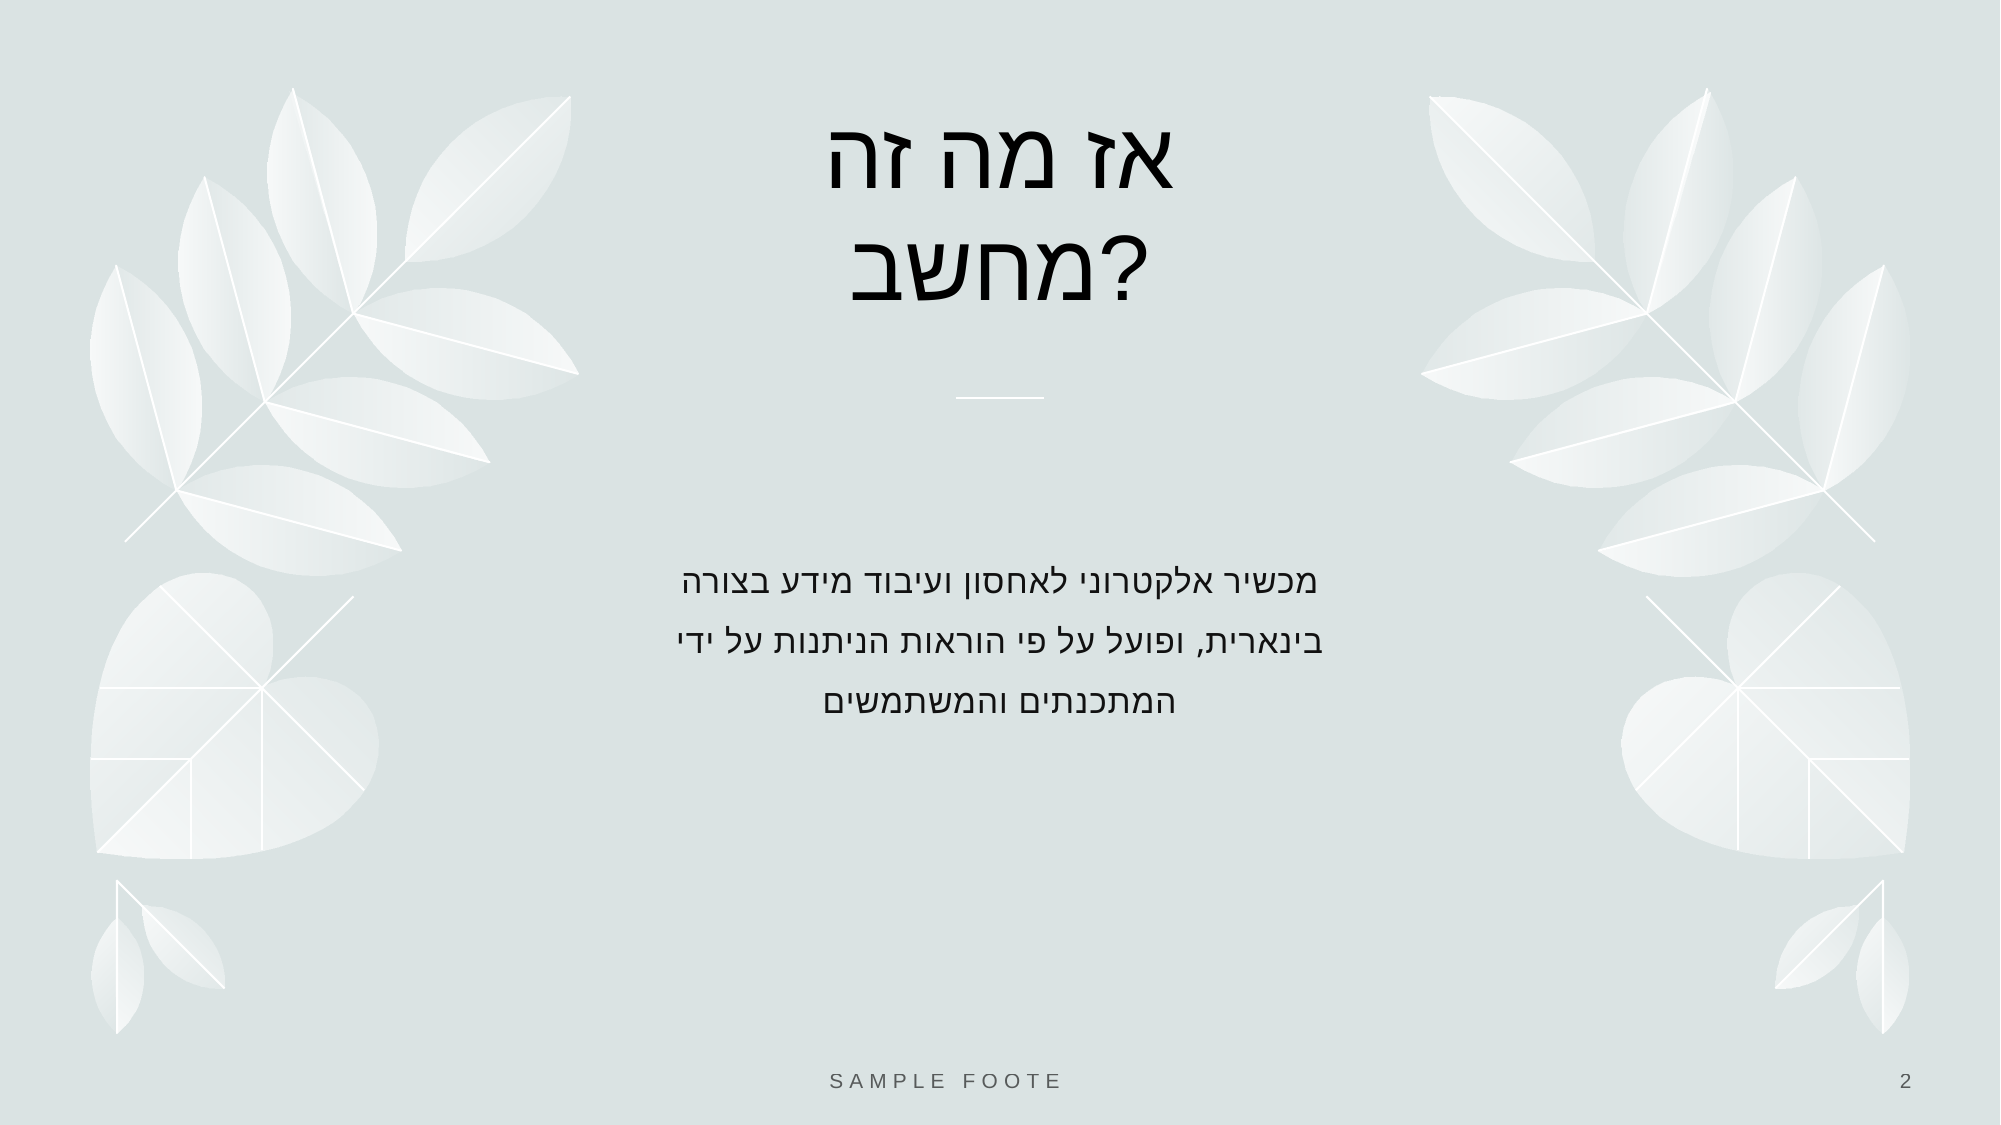

# אז מה זה מחשב?

מכשיר אלקטרוני לאחסון ועיבוד מידע בצורה בינארית, ופועל על פי הוראות הניתנות על ידי המתכנתים והמשתמשים
Sample Footer Text
2